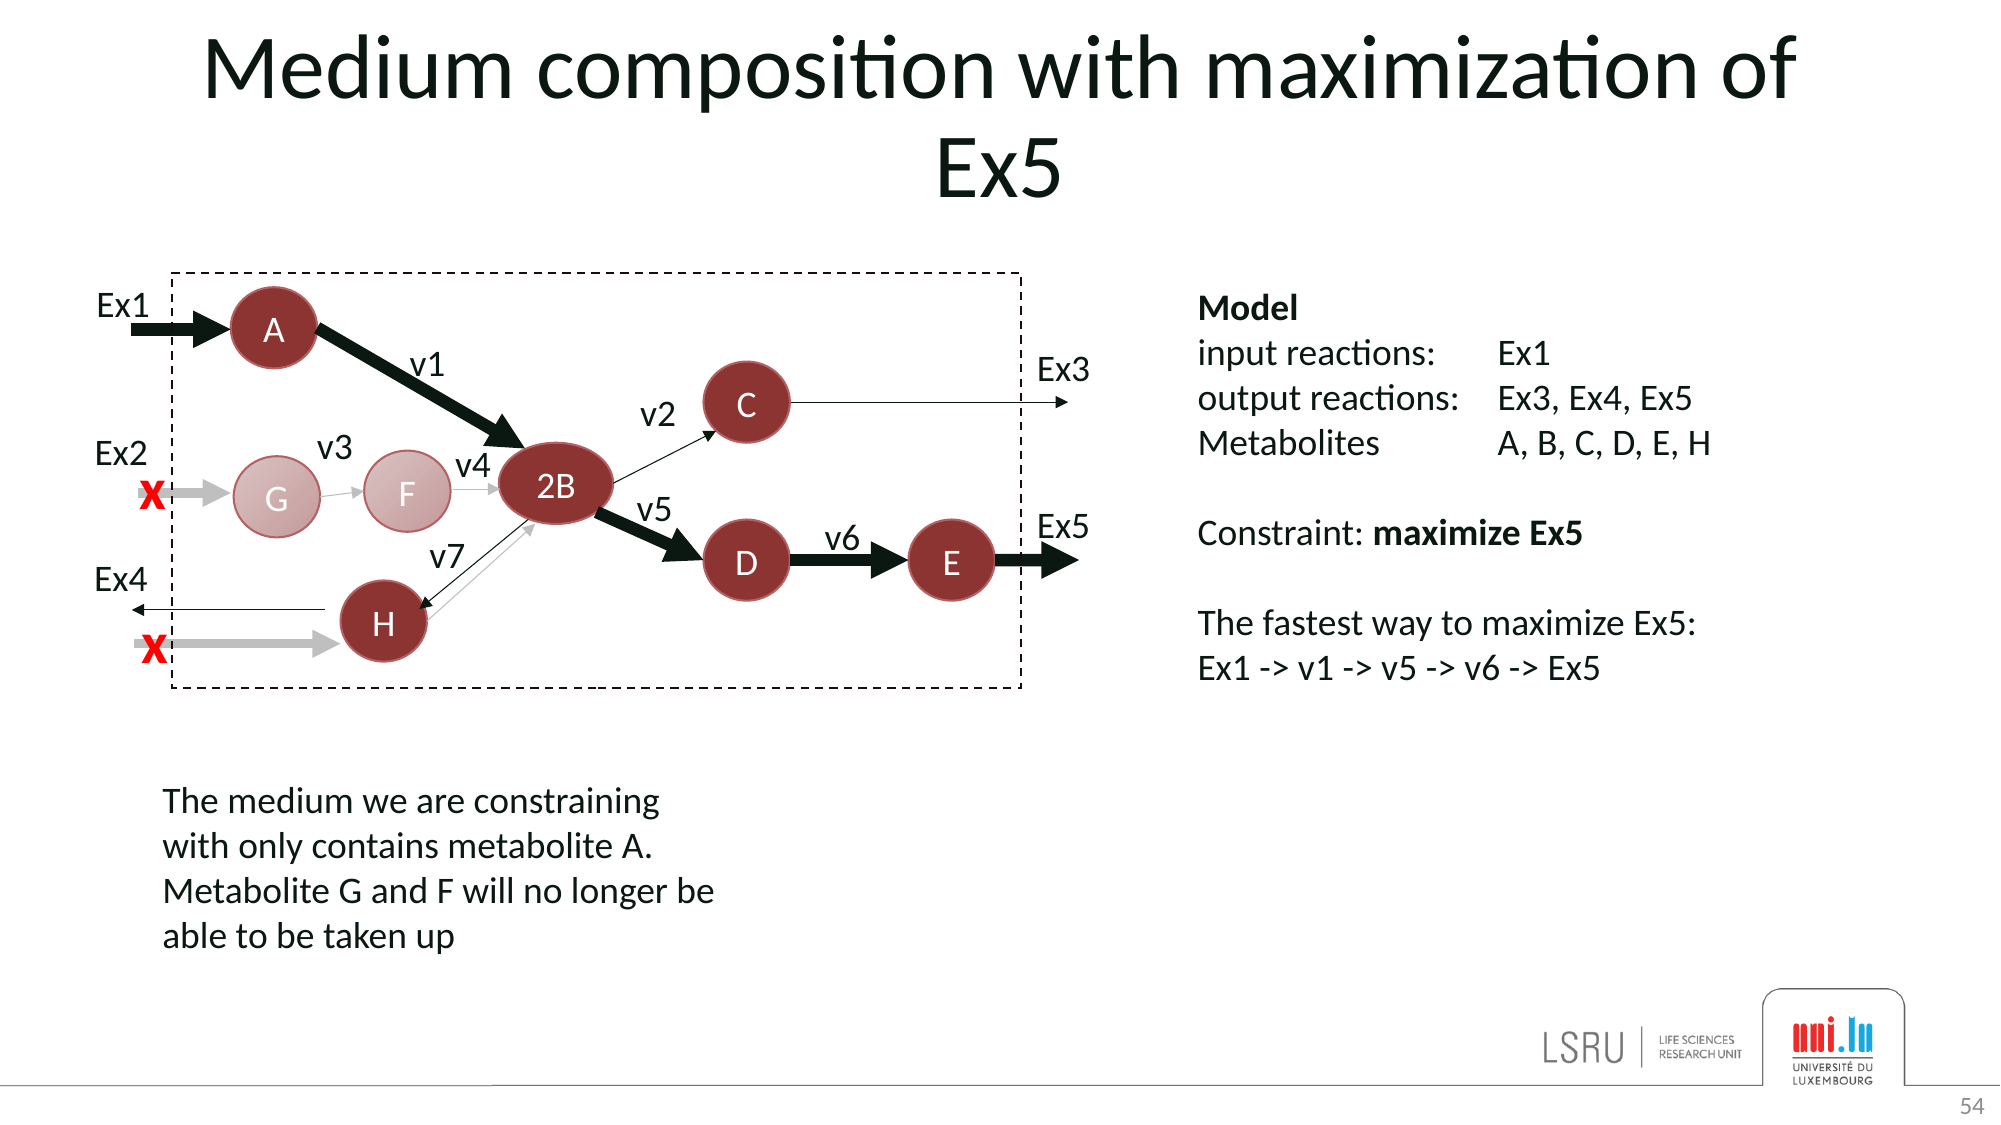

# Medium composition with maximization of Ex5

Ex1
A
v1
Ex3
C
v2
v3
Ex2
v4
2B
F
G
v5
Ex5
v6
D
E
v7
Ex4
H
Model
input reactions: 	Ex1
output reactions: 	Ex3, Ex4, Ex5
Metabolites 	A, B, C, D, E, H

Constraint: maximize Ex5

The fastest way to maximize Ex5:
Ex1 -> v1 -> v5 -> v6 -> Ex5

x
x
The medium we are constraining with only contains metabolite A.
Metabolite G and F will no longer be able to be taken up

54